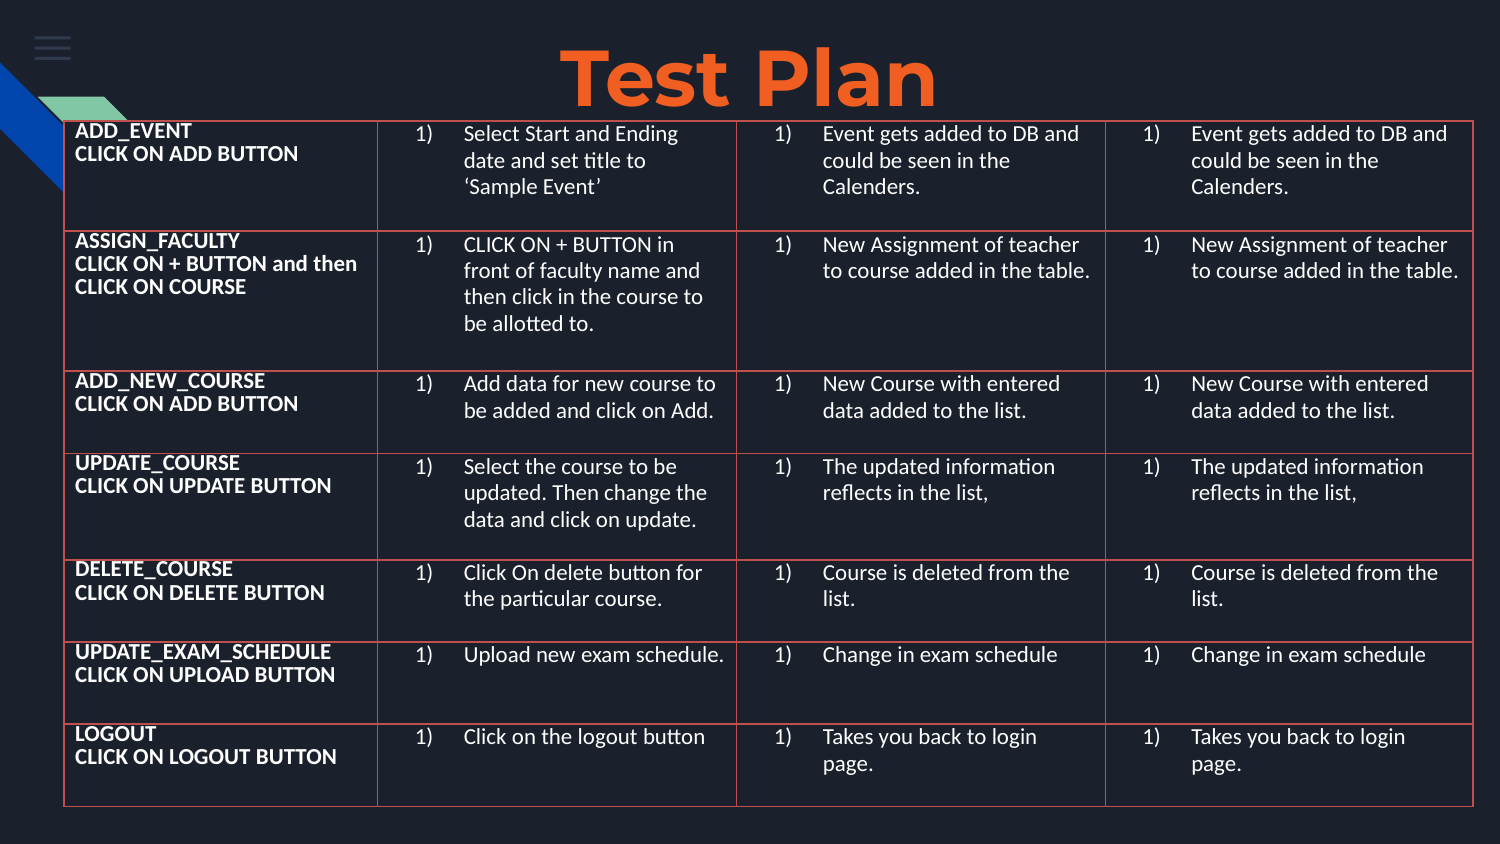

Test Plan
| ADD\_EVENT CLICK ON ADD BUTTON | Select Start and Ending date and set title to ‘Sample Event’ | Event gets added to DB and could be seen in the Calenders. | Event gets added to DB and could be seen in the Calenders. |
| --- | --- | --- | --- |
| ASSIGN\_FACULTY CLICK ON + BUTTON and then CLICK ON COURSE | CLICK ON + BUTTON in front of faculty name and then click in the course to be allotted to. | New Assignment of teacher to course added in the table. | New Assignment of teacher to course added in the table. |
| ADD\_NEW\_COURSE CLICK ON ADD BUTTON | Add data for new course to be added and click on Add. | New Course with entered data added to the list. | New Course with entered data added to the list. |
| UPDATE\_COURSE CLICK ON UPDATE BUTTON | Select the course to be updated. Then change the data and click on update. | The updated information reflects in the list, | The updated information reflects in the list, |
| DELETE\_COURSE CLICK ON DELETE BUTTON | Click On delete button for the particular course. | Course is deleted from the list. | Course is deleted from the list. |
| UPDATE\_EXAM\_SCHEDULE CLICK ON UPLOAD BUTTON | Upload new exam schedule. | Change in exam schedule | Change in exam schedule |
| LOGOUT CLICK ON LOGOUT BUTTON | Click on the logout button | Takes you back to login page. | Takes you back to login page. |